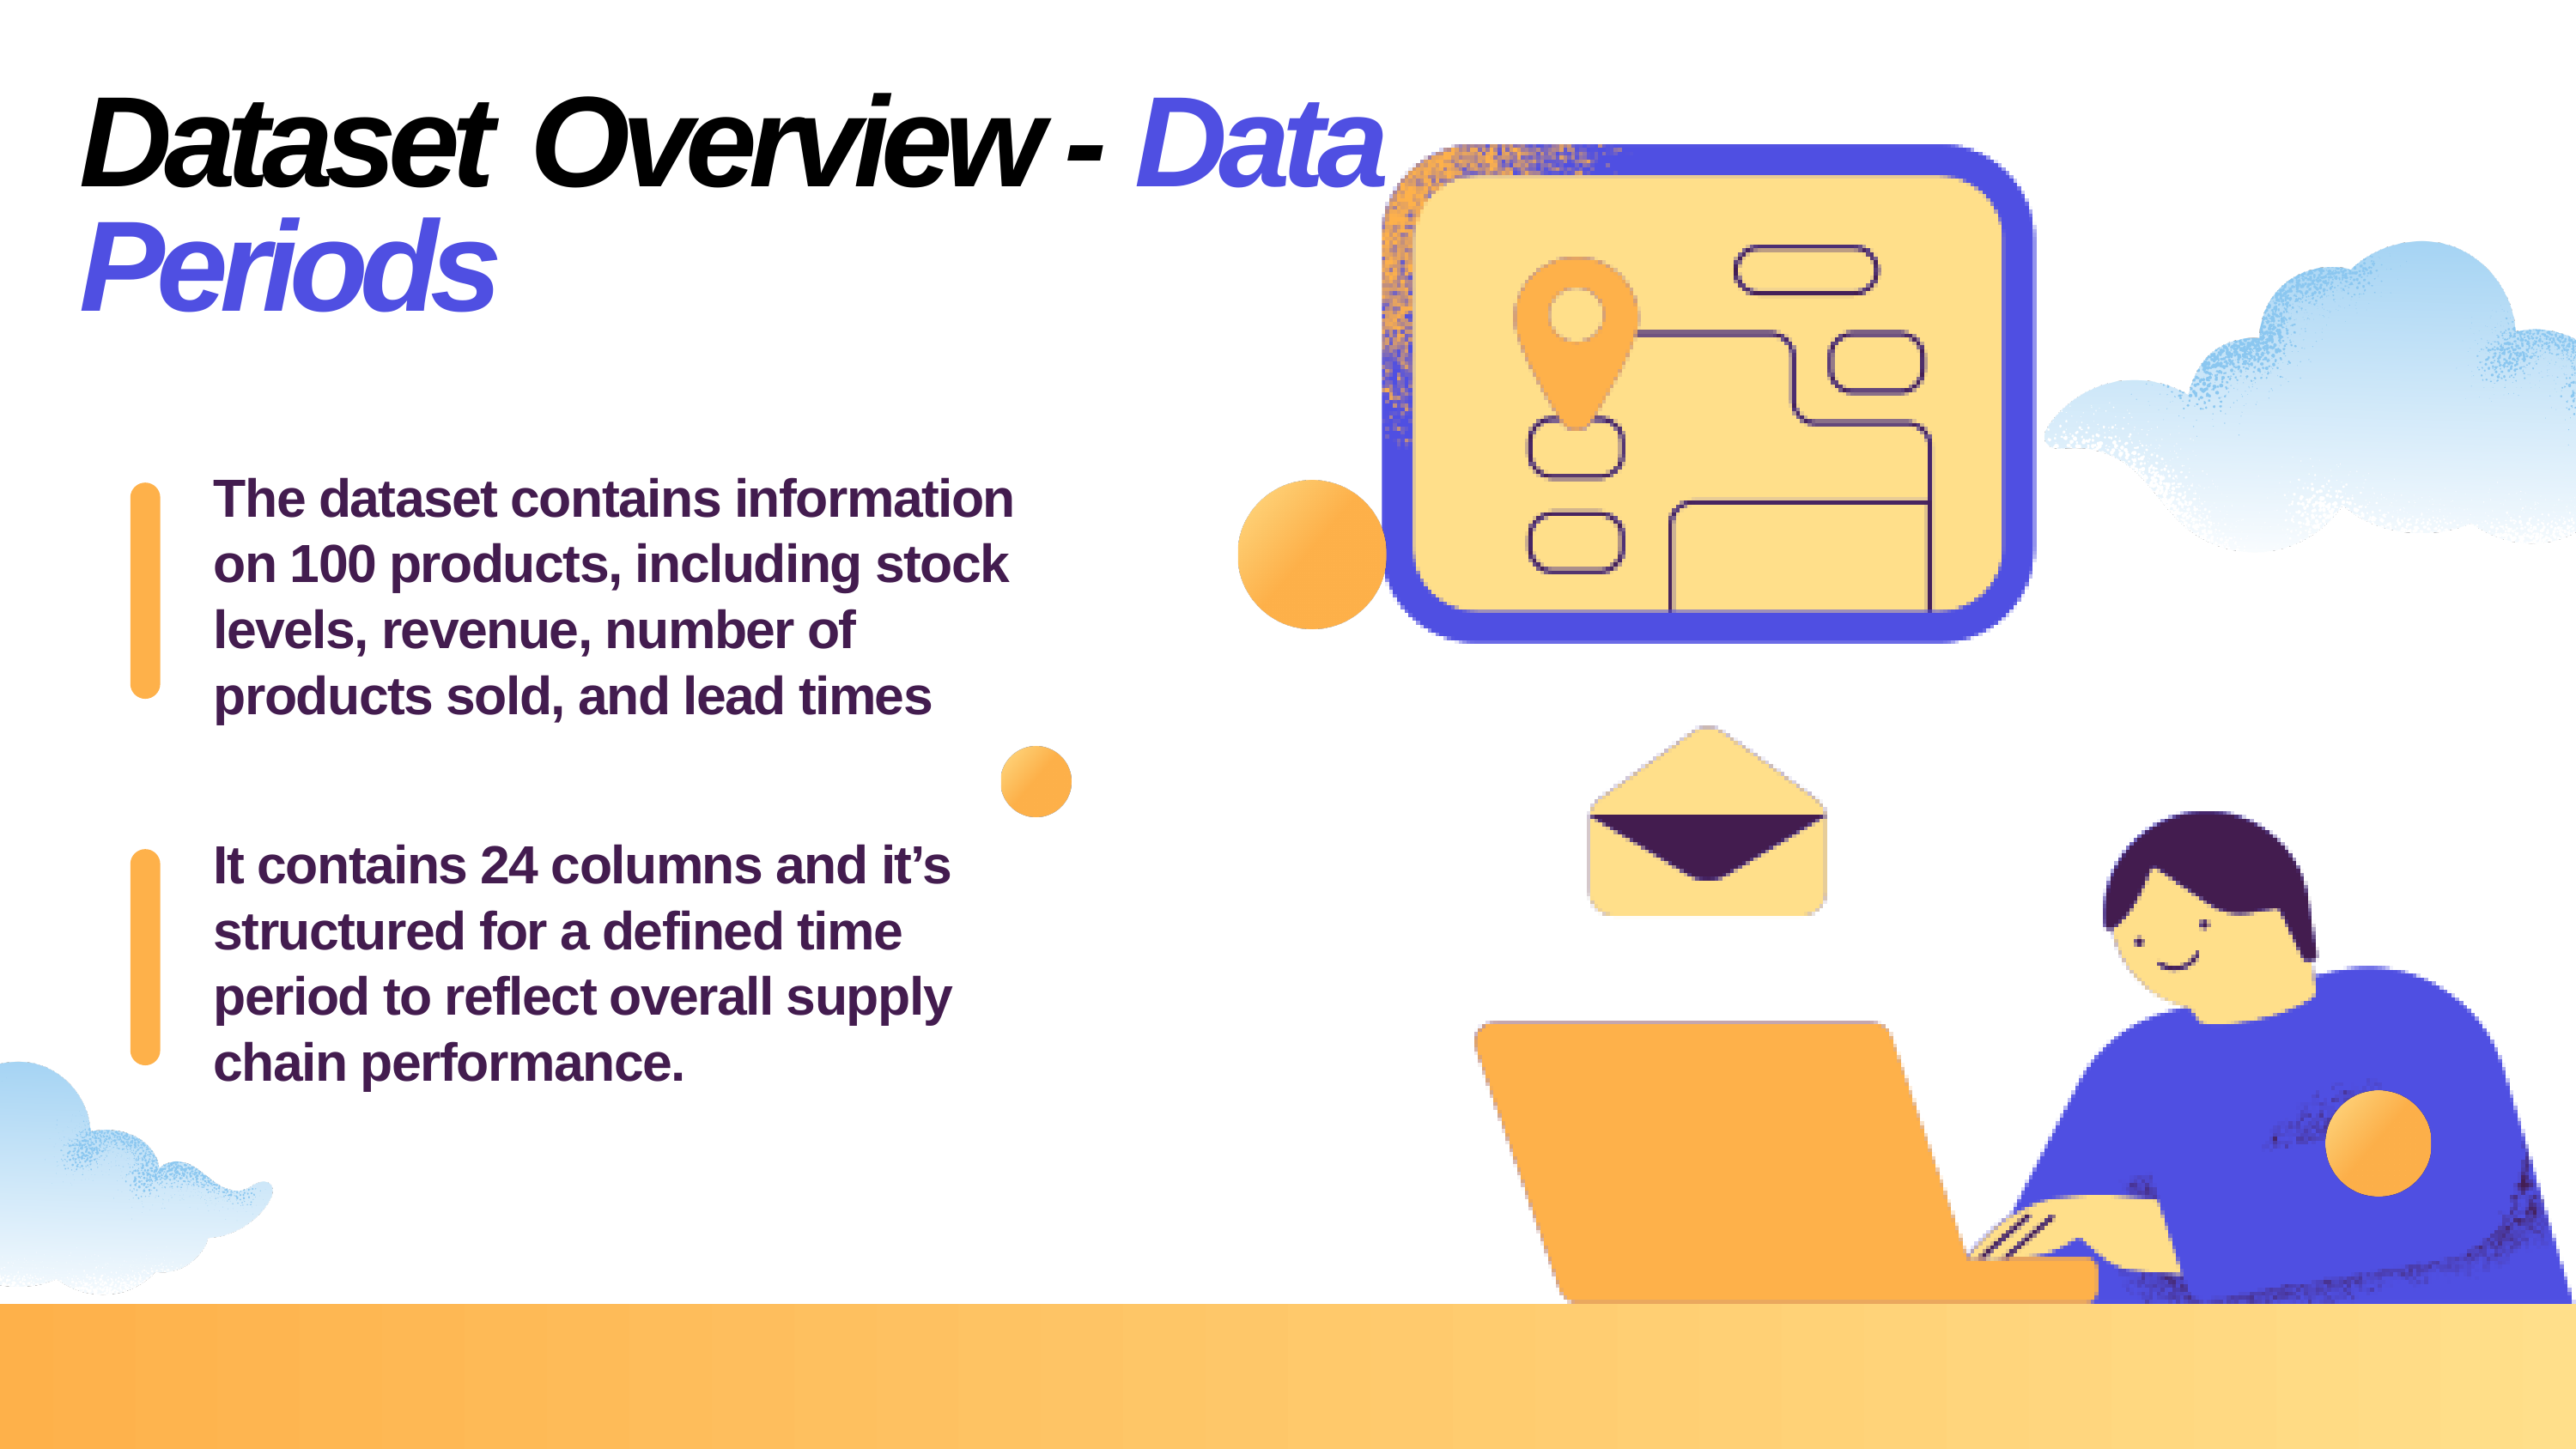

Dataset Overview - Data Periods

The dataset contains information on 100 products, including stock levels, revenue, number of products sold, and lead times

It contains 24 columns and it’s structured for a defined time period to reflect overall supply chain performance.